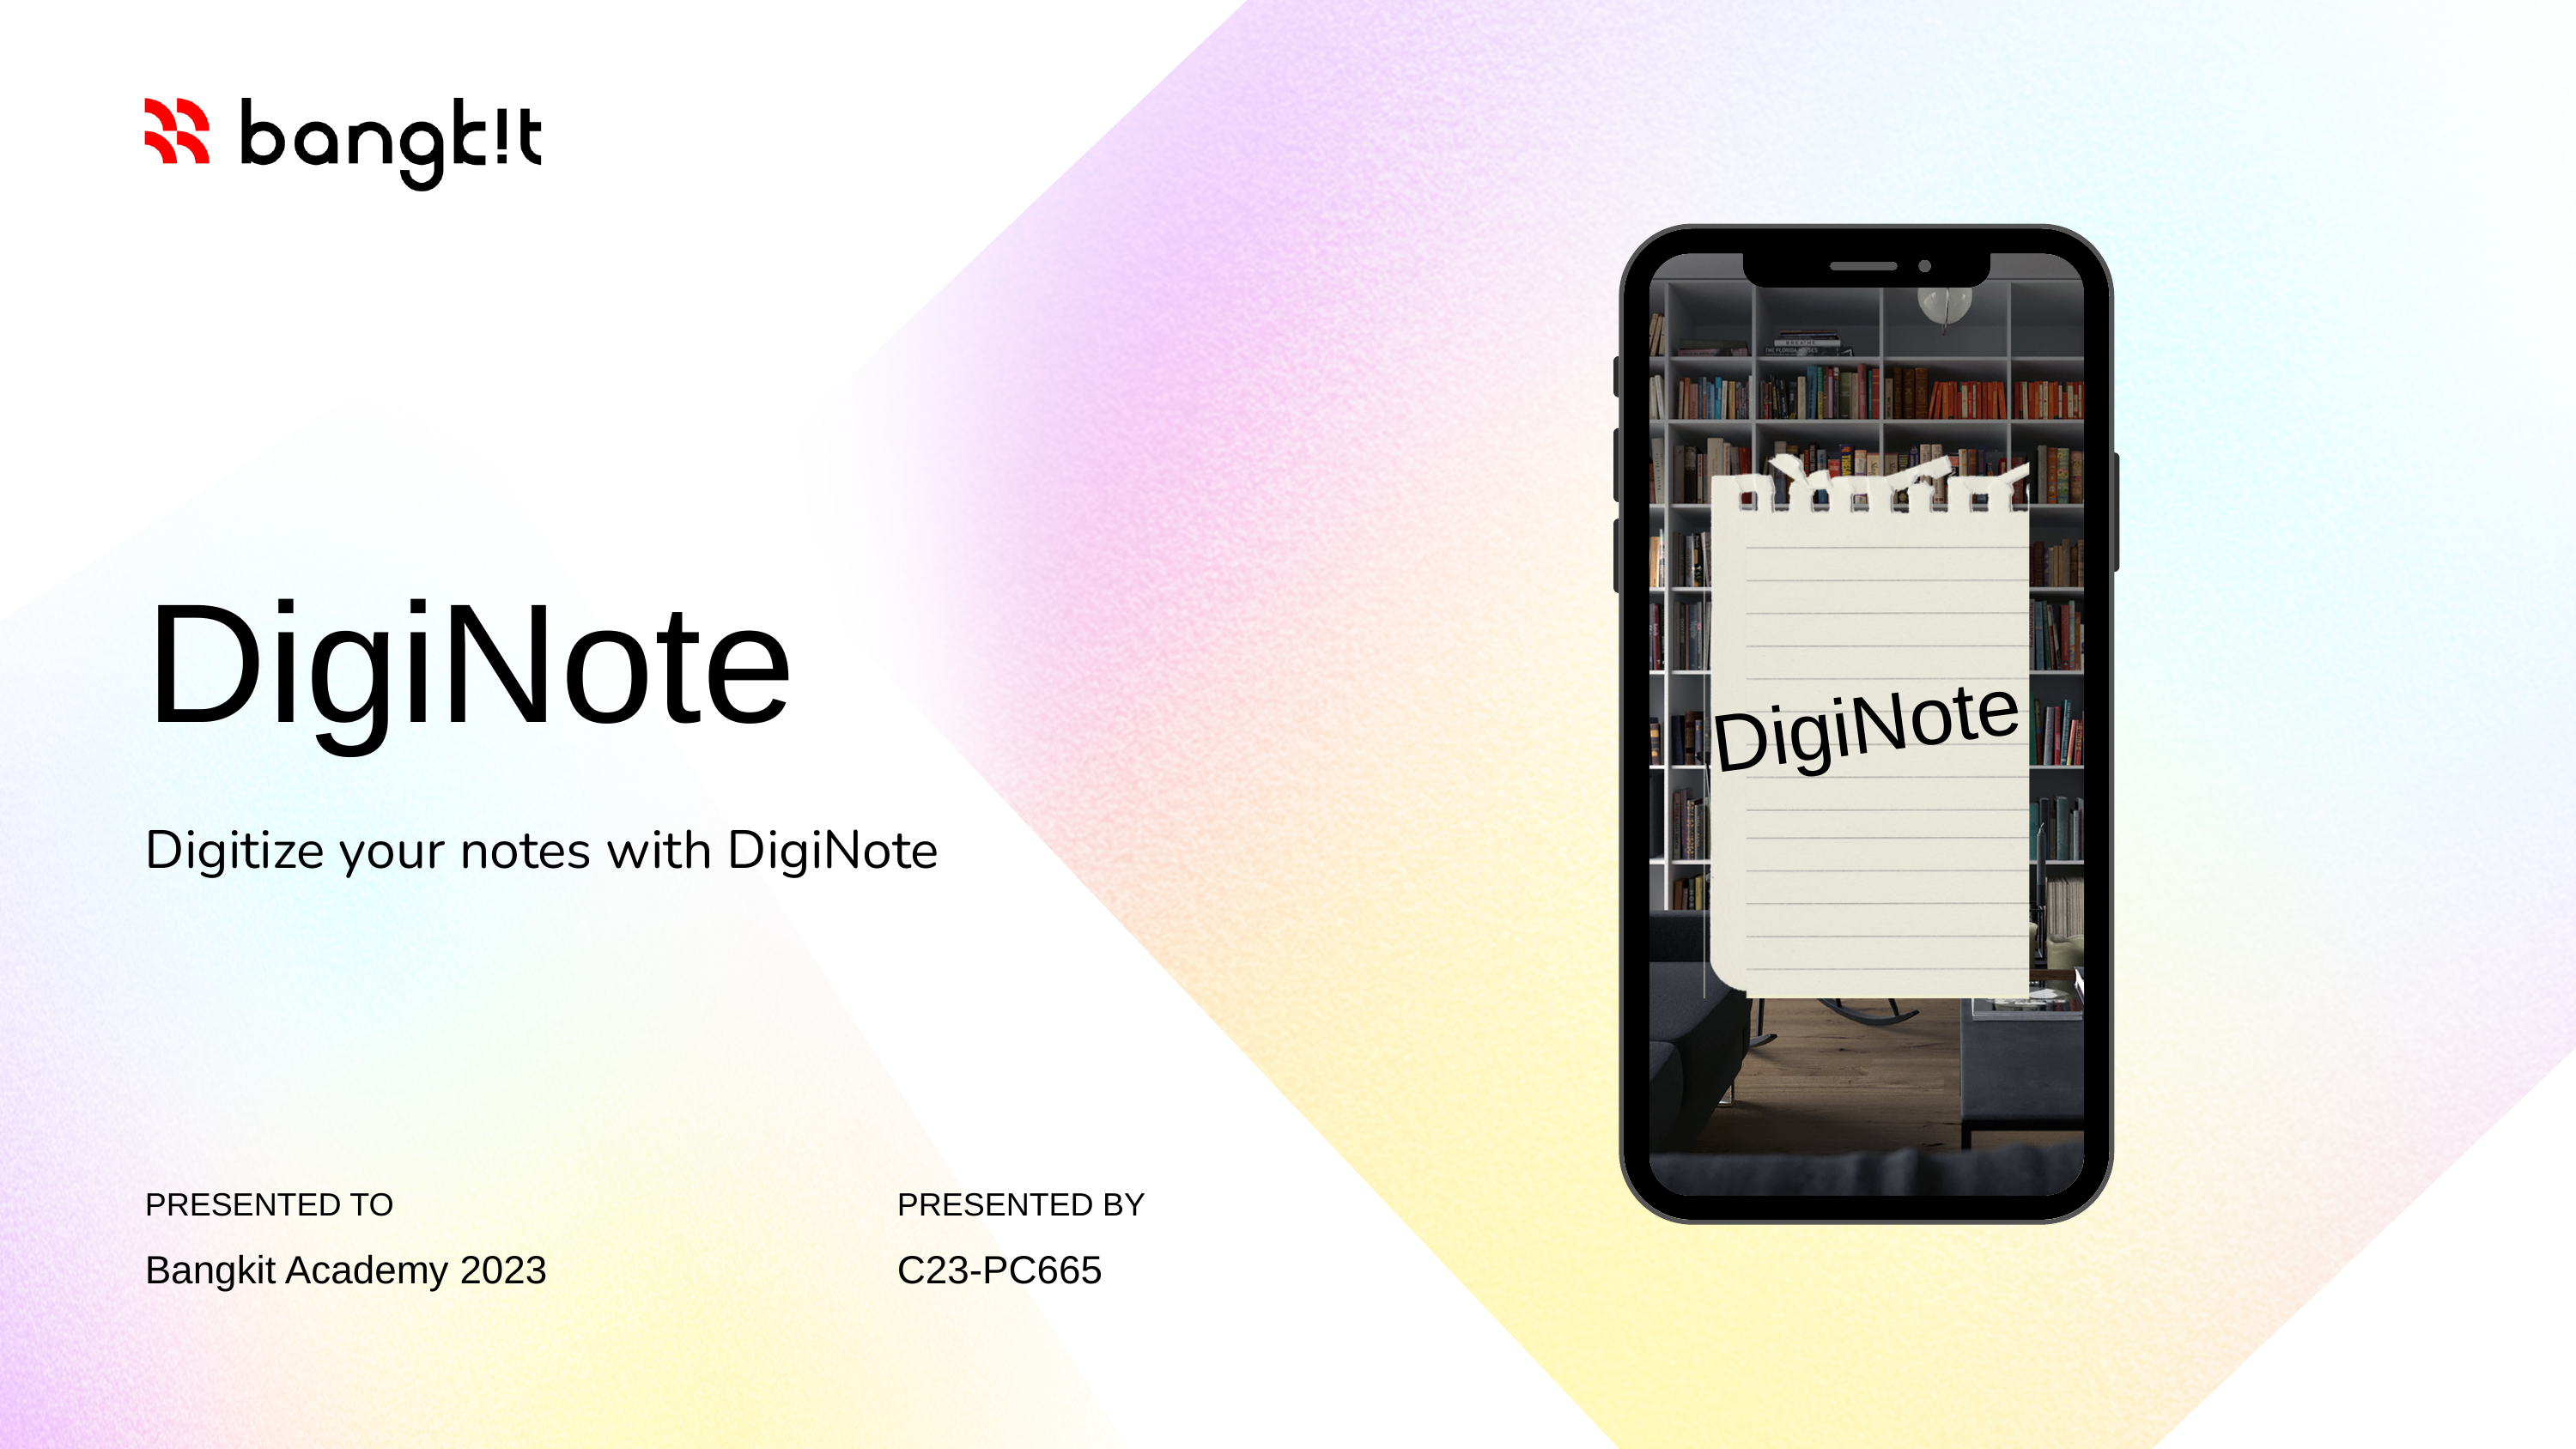

DigiNote
Digitize your notes with DigiNote
DigiNote

PRESENTED TO
Bangkit Academy 2023
PRESENTED BY
C23-PC665